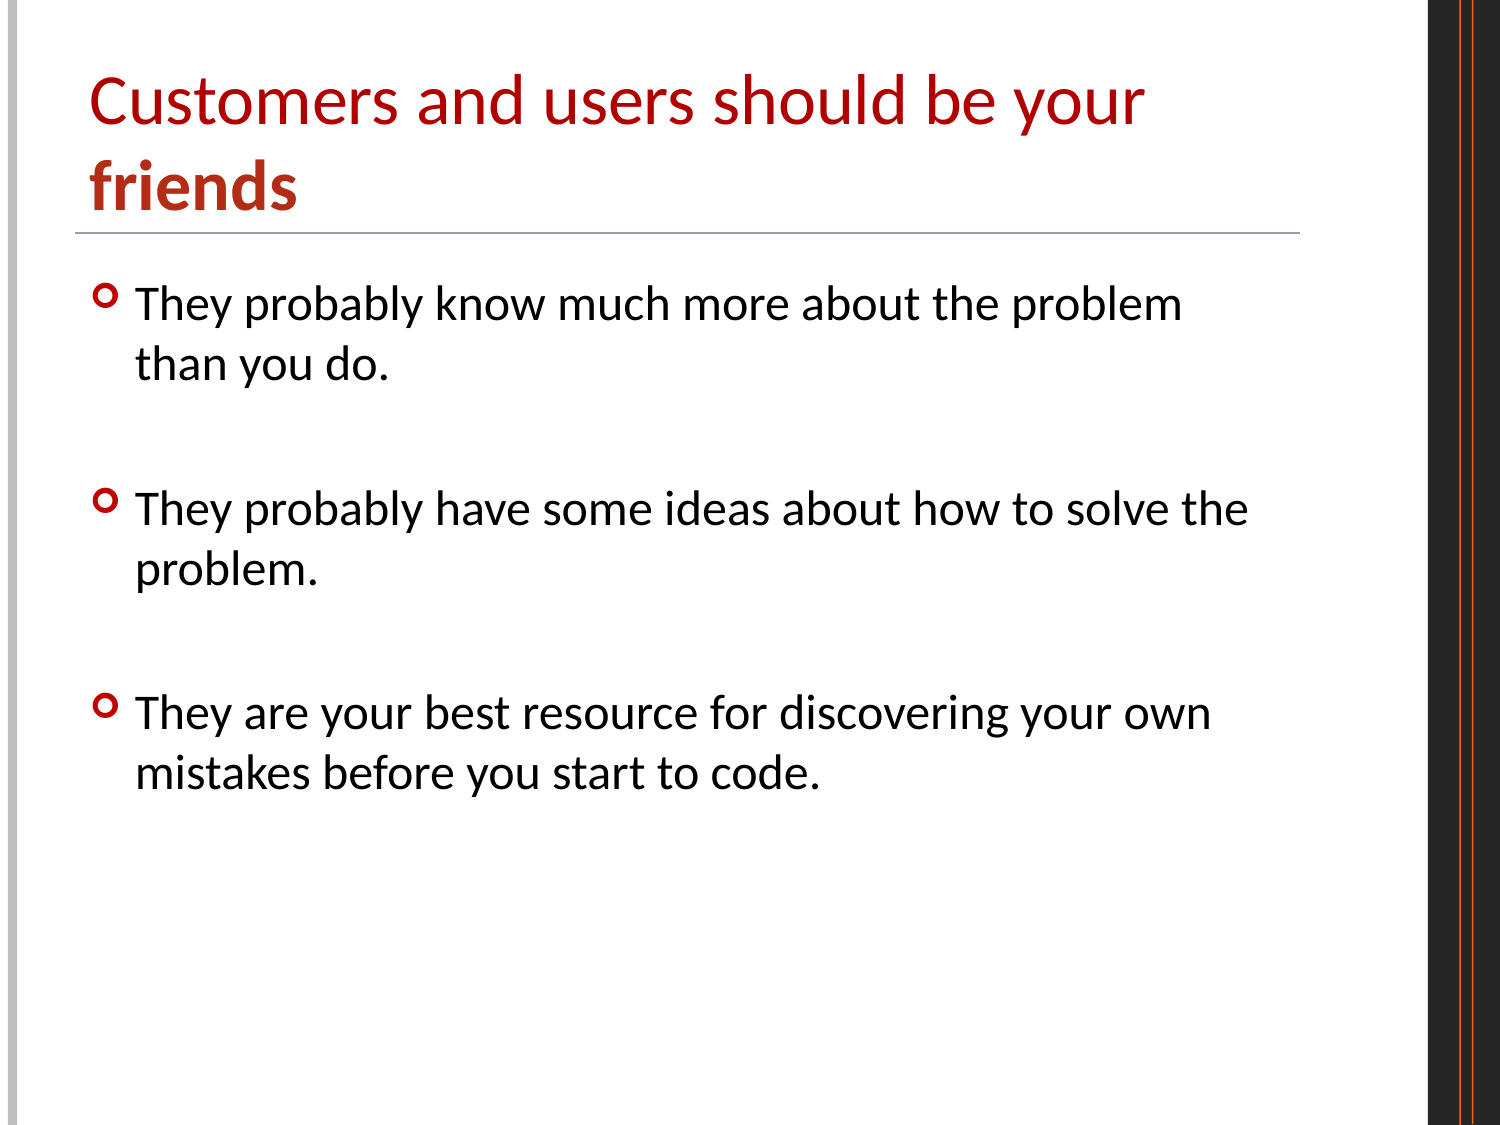

# Customers and users should be your friends
They probably know much more about the problem than you do.

They probably have some ideas about how to solve the problem.

They are your best resource for discovering your own mistakes before you start to code.